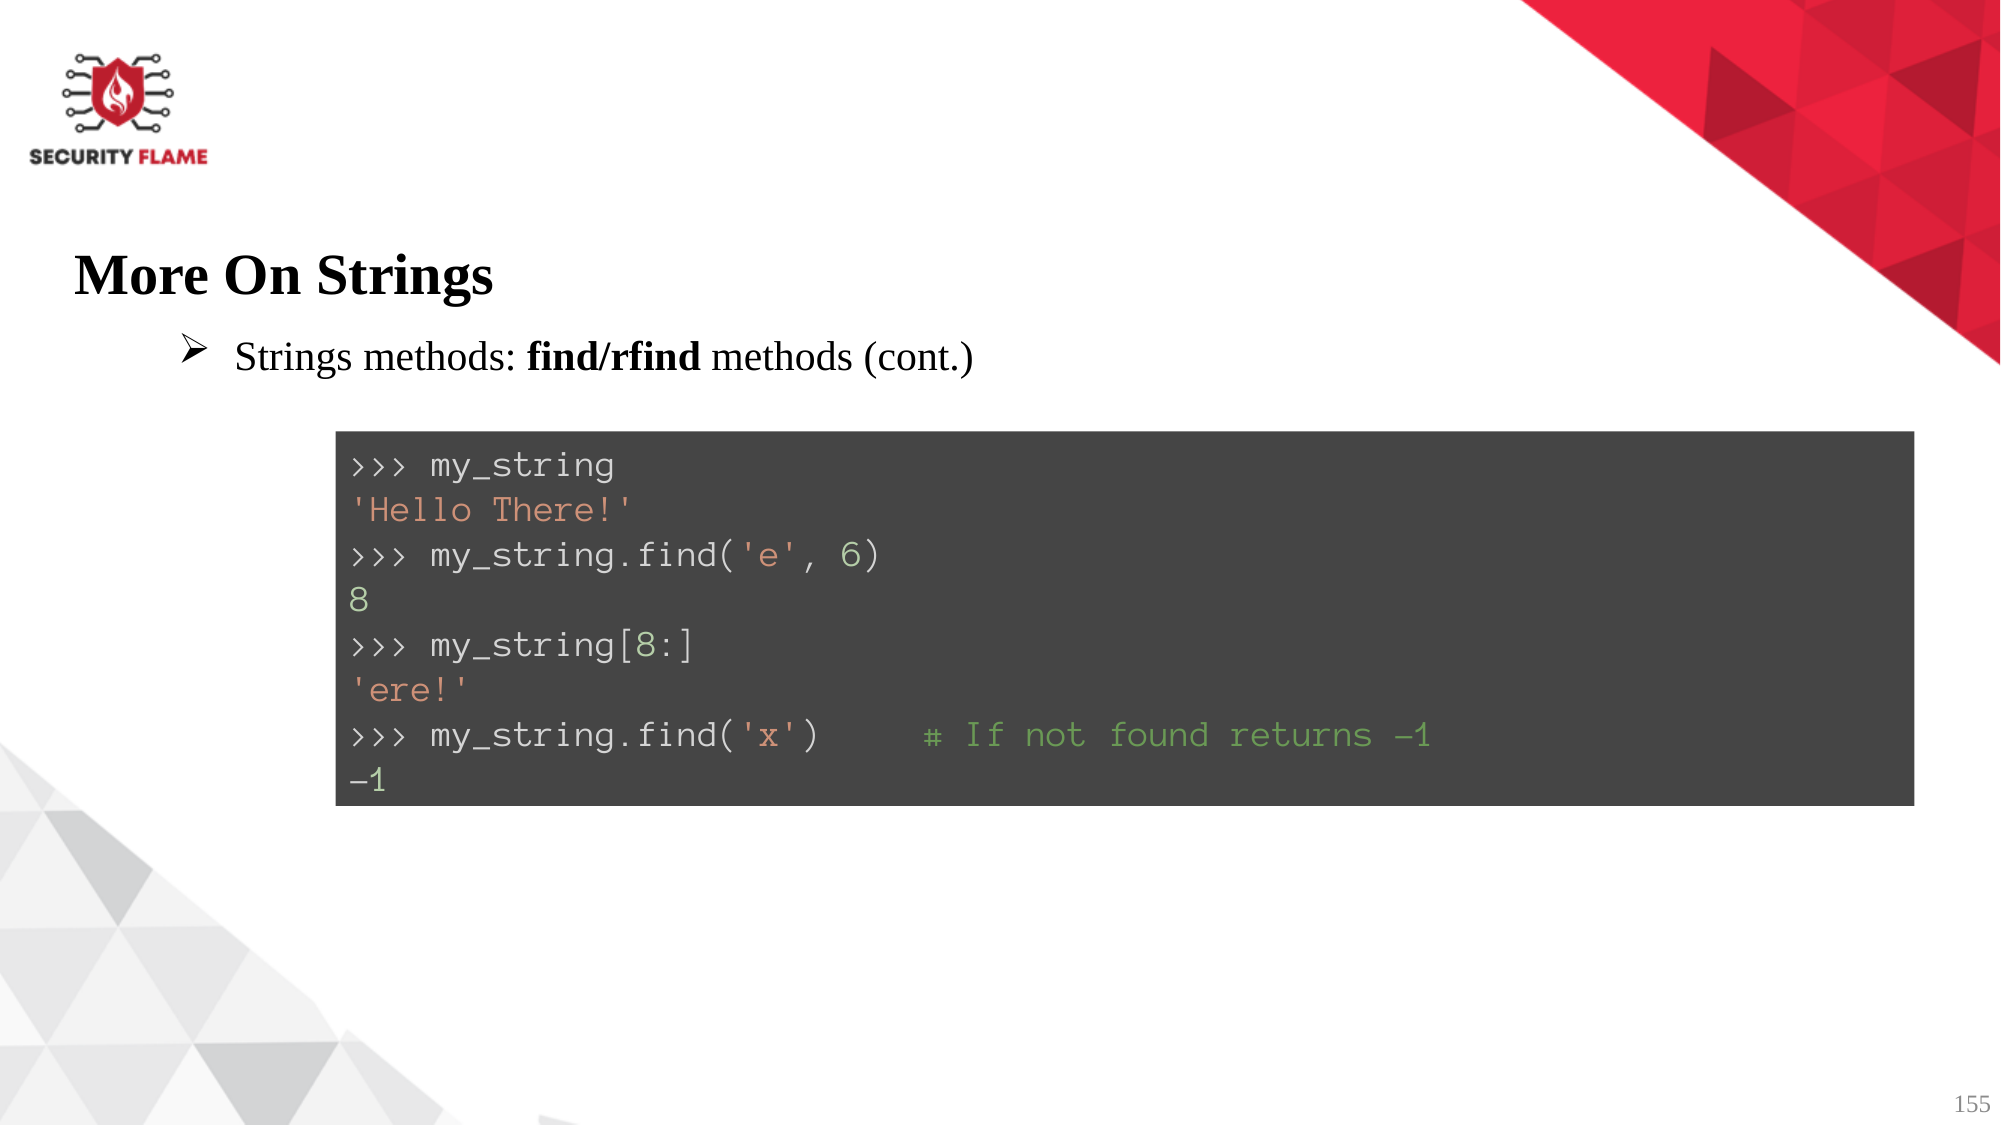

More On Strings
Strings methods: find/rfind methods (cont.)
>>> my_string
'Hello There!'
>>> my_string.find('e', 6)
8
>>> my_string[8:]
'ere!'
>>> my_string.find('x')     # If not found returns -1
-1
155